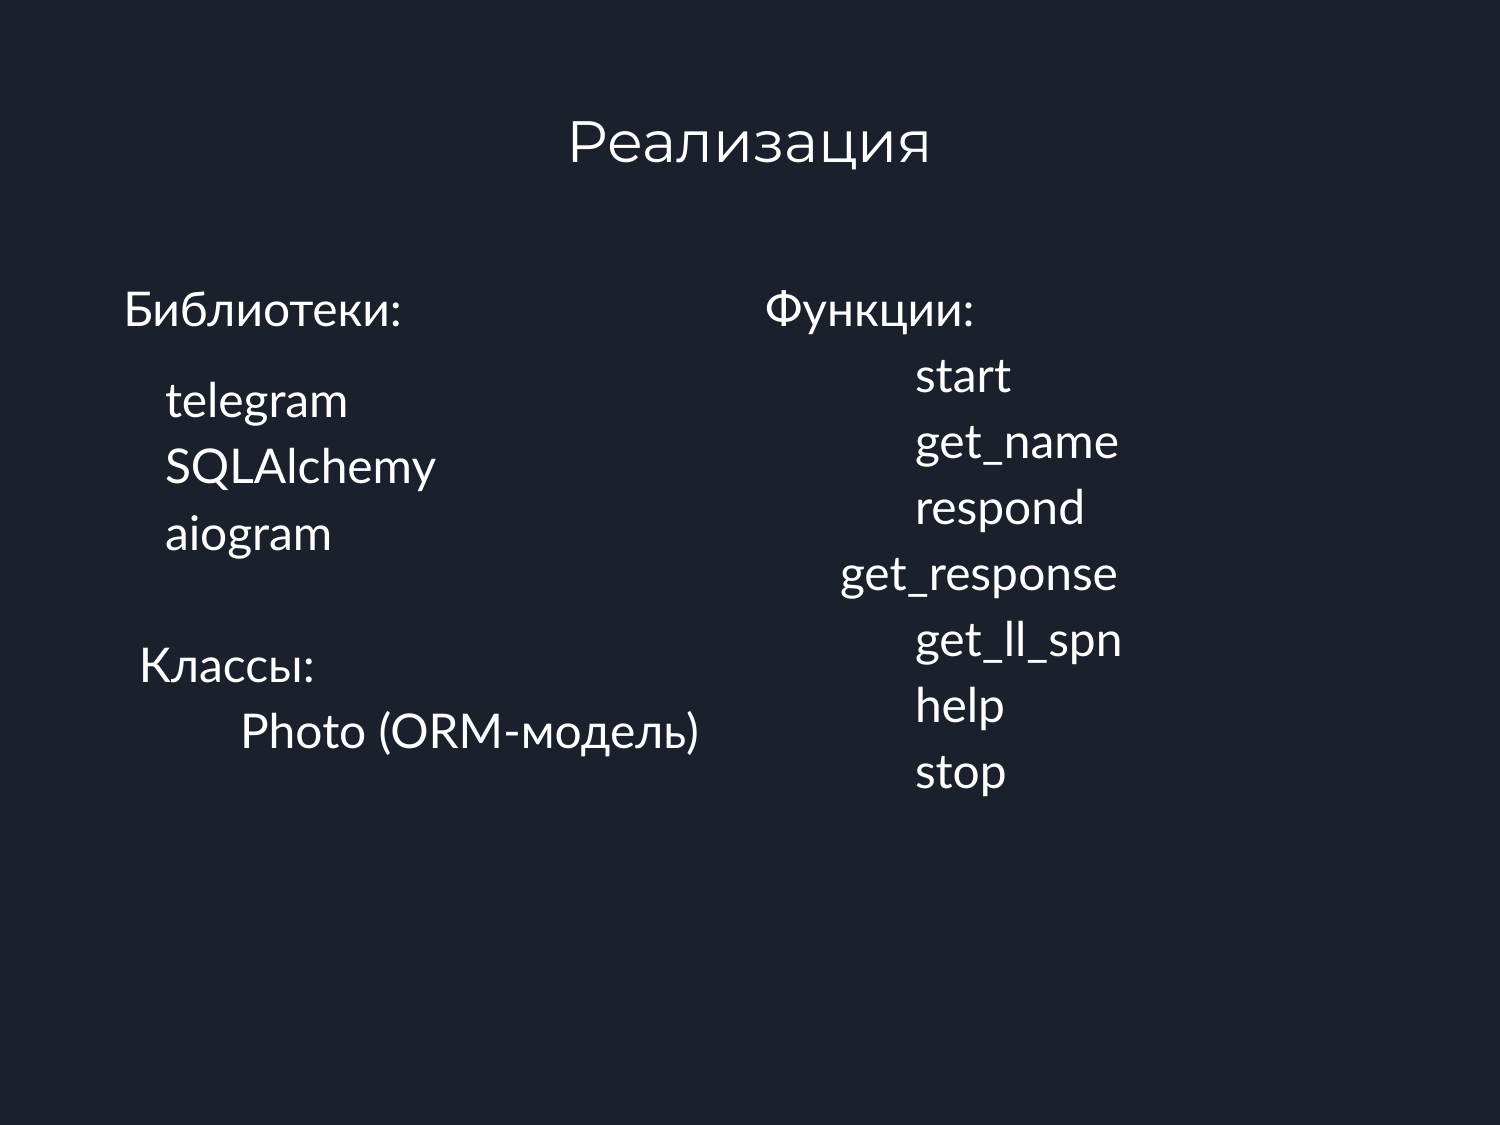

# Реализация
Библиотеки:
telegram
SQLAlchemy
aiogram

    Классы:
	Photo (ORM-модель)
Функции:
	start
	get_name
	respond
get_response
	get_ll_spn
	help
	stop